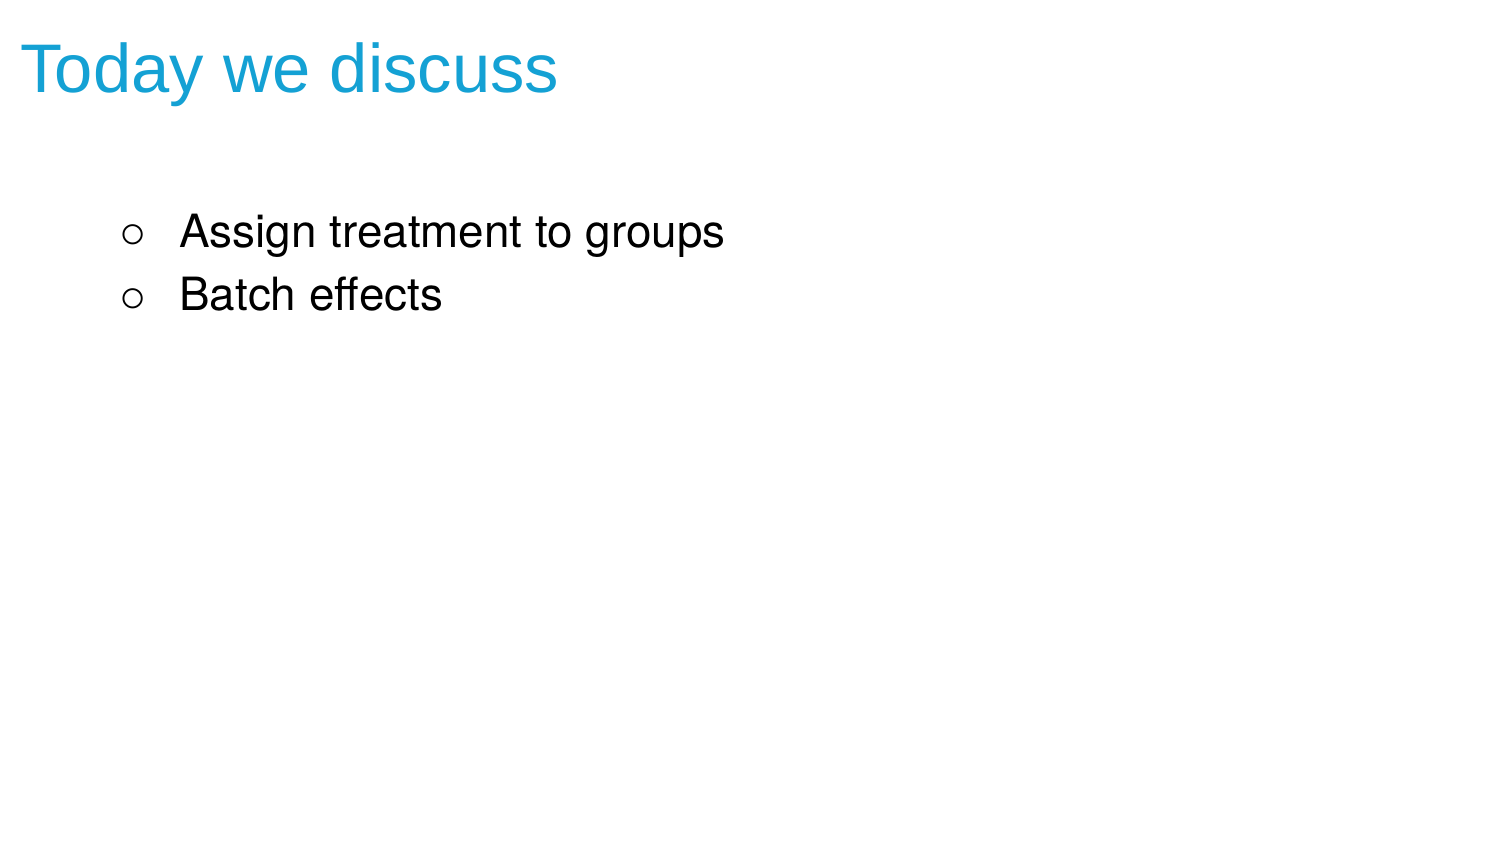

Today we discuss

Assign treatment to groups
Batch effects